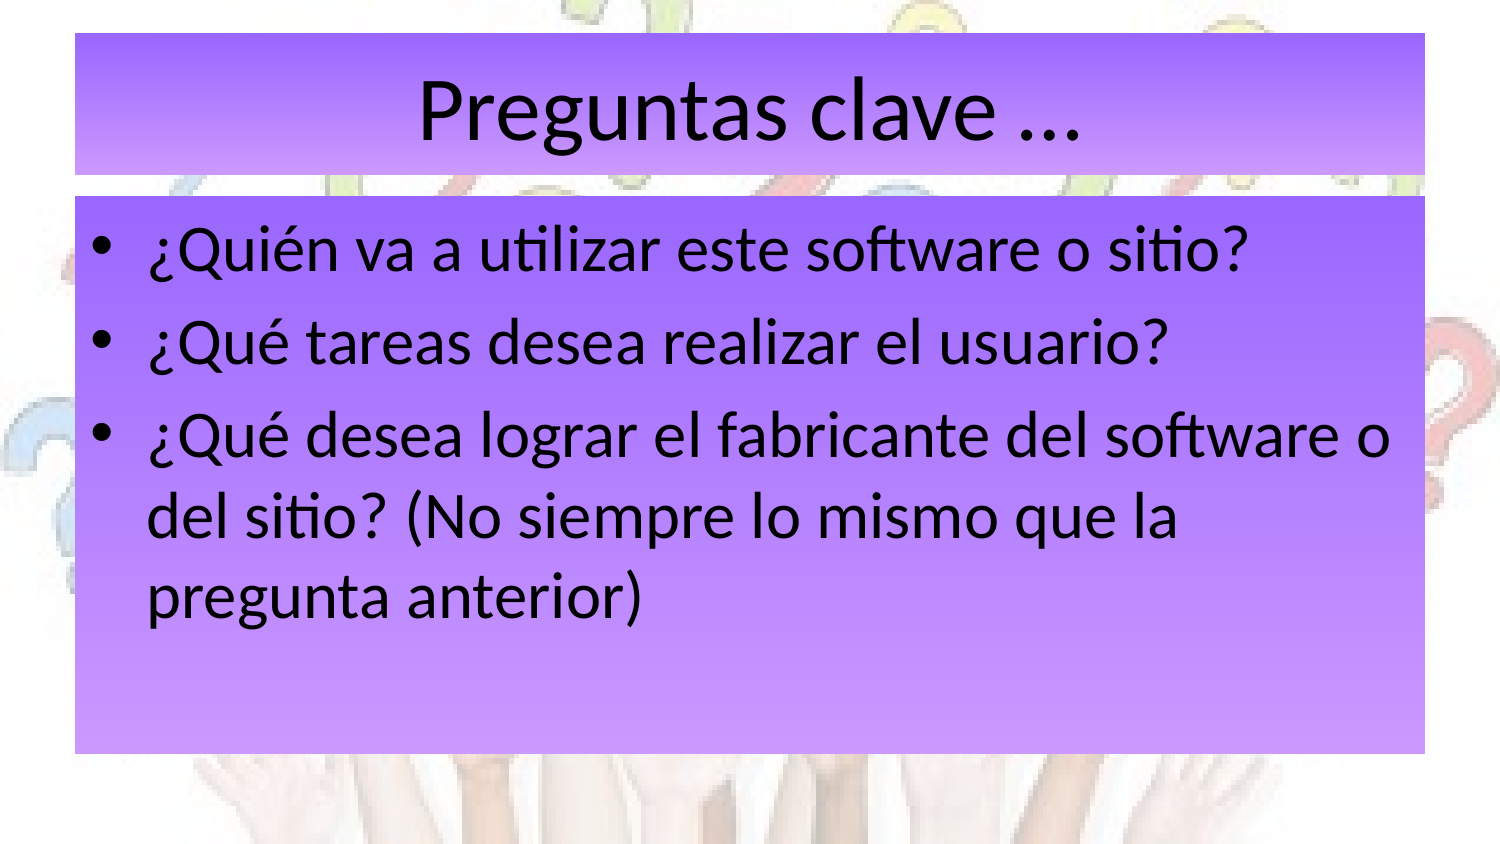

# Preguntas clave …
¿Quién va a utilizar este software o sitio?
¿Qué tareas desea realizar el usuario?
¿Qué desea lograr el fabricante del software o del sitio? (No siempre lo mismo que la pregunta anterior)